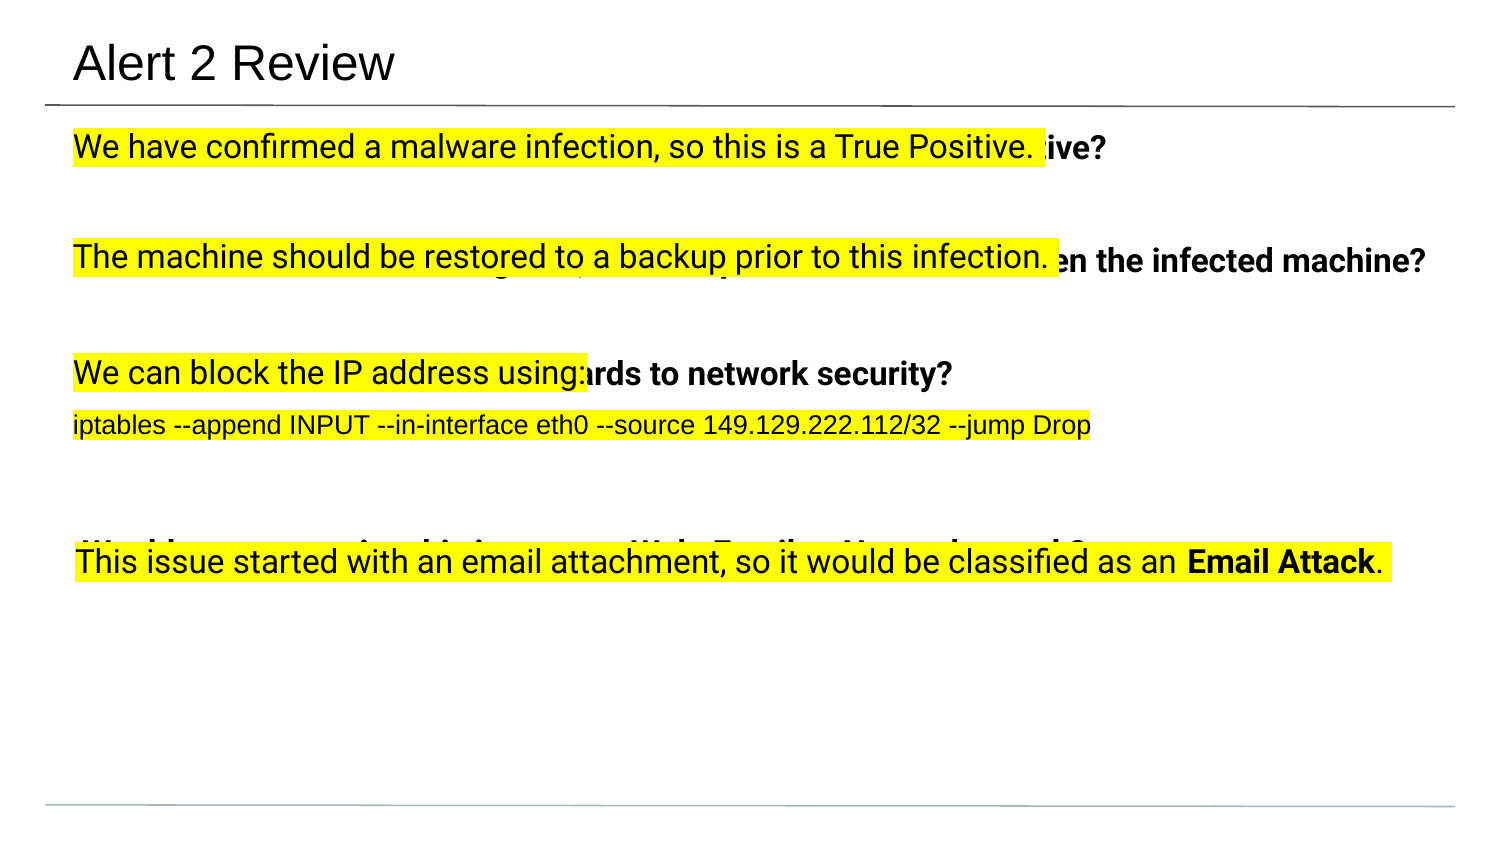

# Alert 2 Review
Would you categorize this alert as a False Positive or a True Positive?
We have confirmed a malware infection, so this is a True Positive.
If this issue needs to be mitigated, what steps should be taken when the infected machine?
The machine should be restored to a backup prior to this infection.
What steps should be taken in regards to network security?
We can block the IP address using:
iptables --append INPUT --in-interface eth0 --source 149.129.222.112/32 --jump Drop
Would you categorize this issue as a Web, Email or Network attack?
This issue started with an email attachment, so it would be classified as an Email Attack.